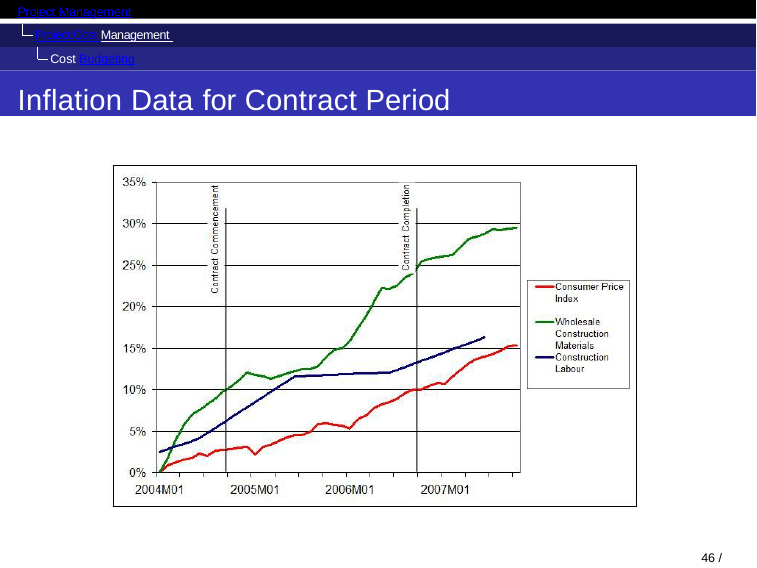

Project Management
Project Cost Management  Cost Budgeting

Inflation Data for Contract Period

46 / 128